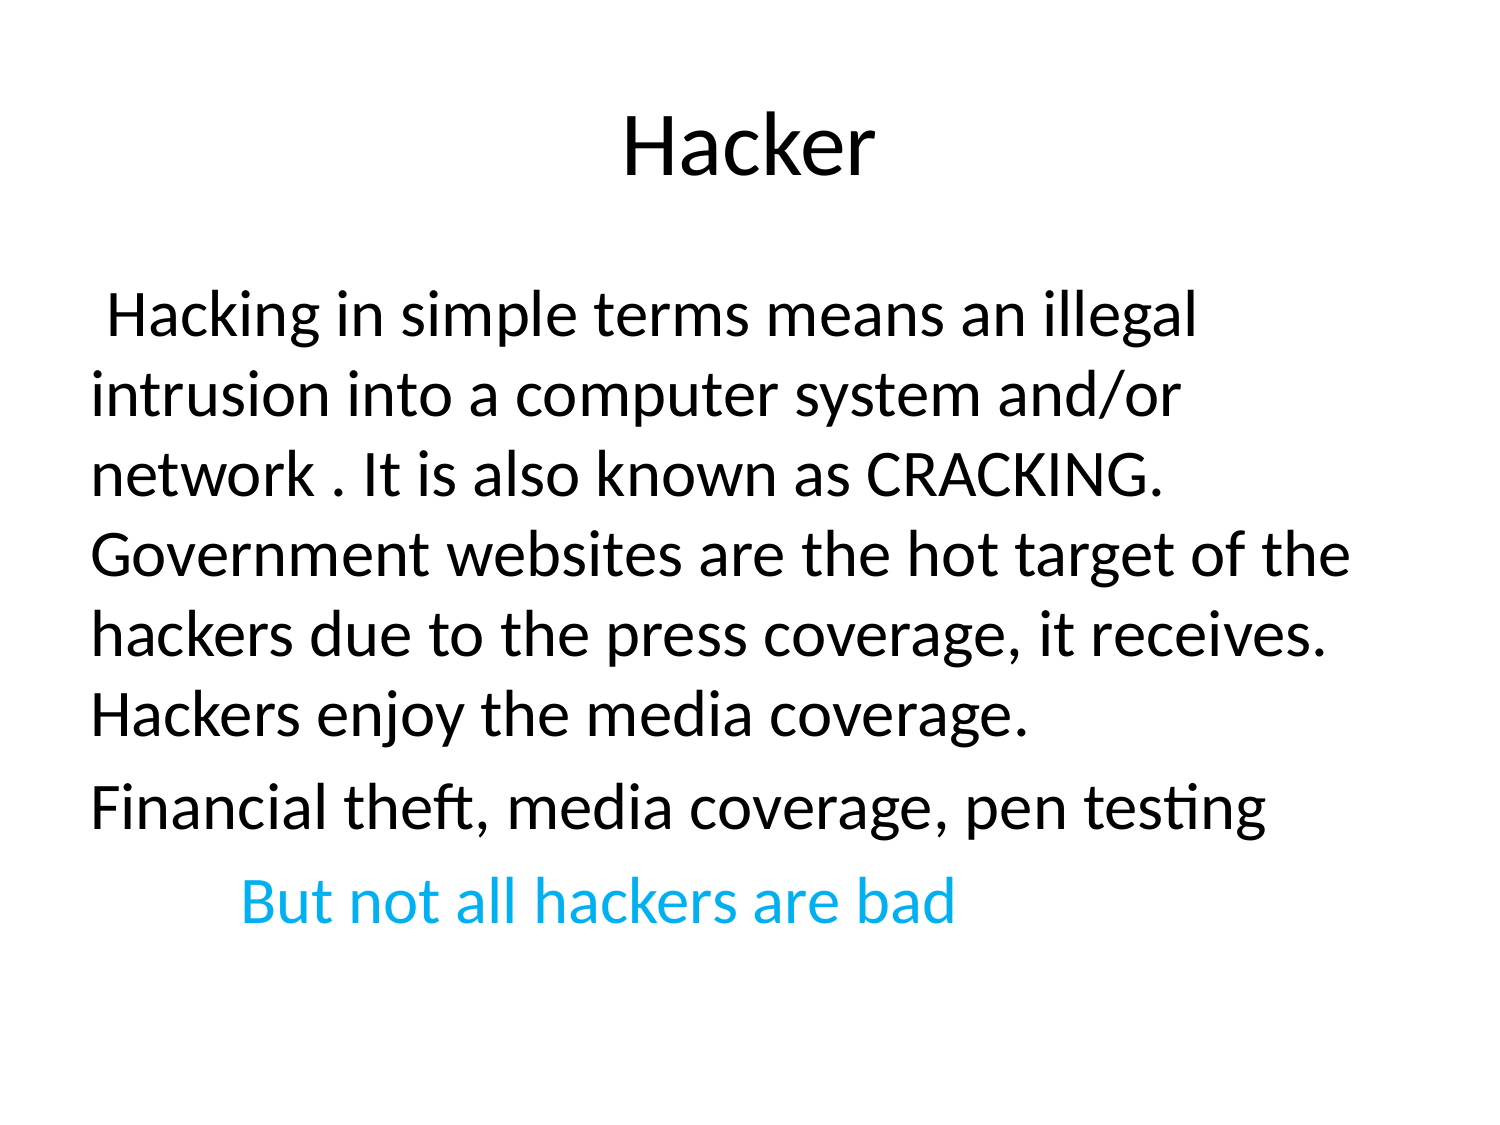

# Hacker
 Hacking in simple terms means an illegal intrusion into a computer system and/or network . It is also known as CRACKING. Government websites are the hot target of the hackers due to the press coverage, it receives. Hackers enjoy the media coverage.
Financial theft, media coverage, pen testing
          But not all hackers are bad